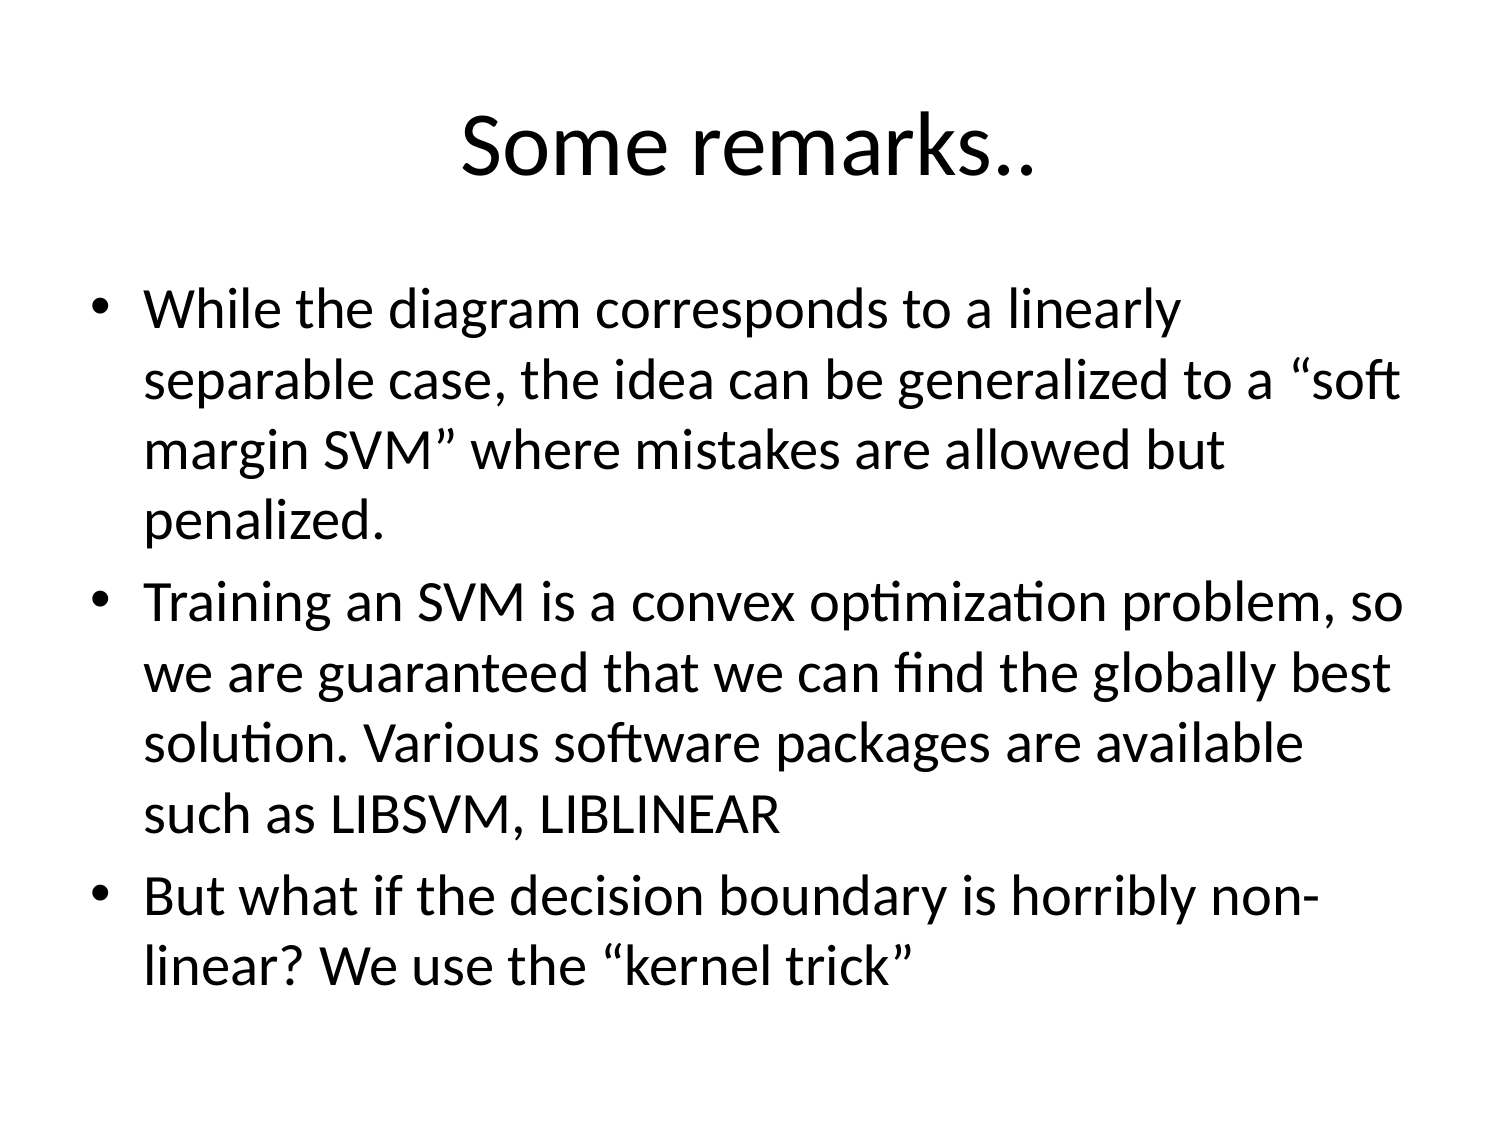

# Some remarks..
While the diagram corresponds to a linearly separable case, the idea can be generalized to a “soft margin SVM” where mistakes are allowed but penalized.
Training an SVM is a convex optimization problem, so we are guaranteed that we can find the globally best solution. Various software packages are available such as LIBSVM, LIBLINEAR
But what if the decision boundary is horribly non-linear? We use the “kernel trick”